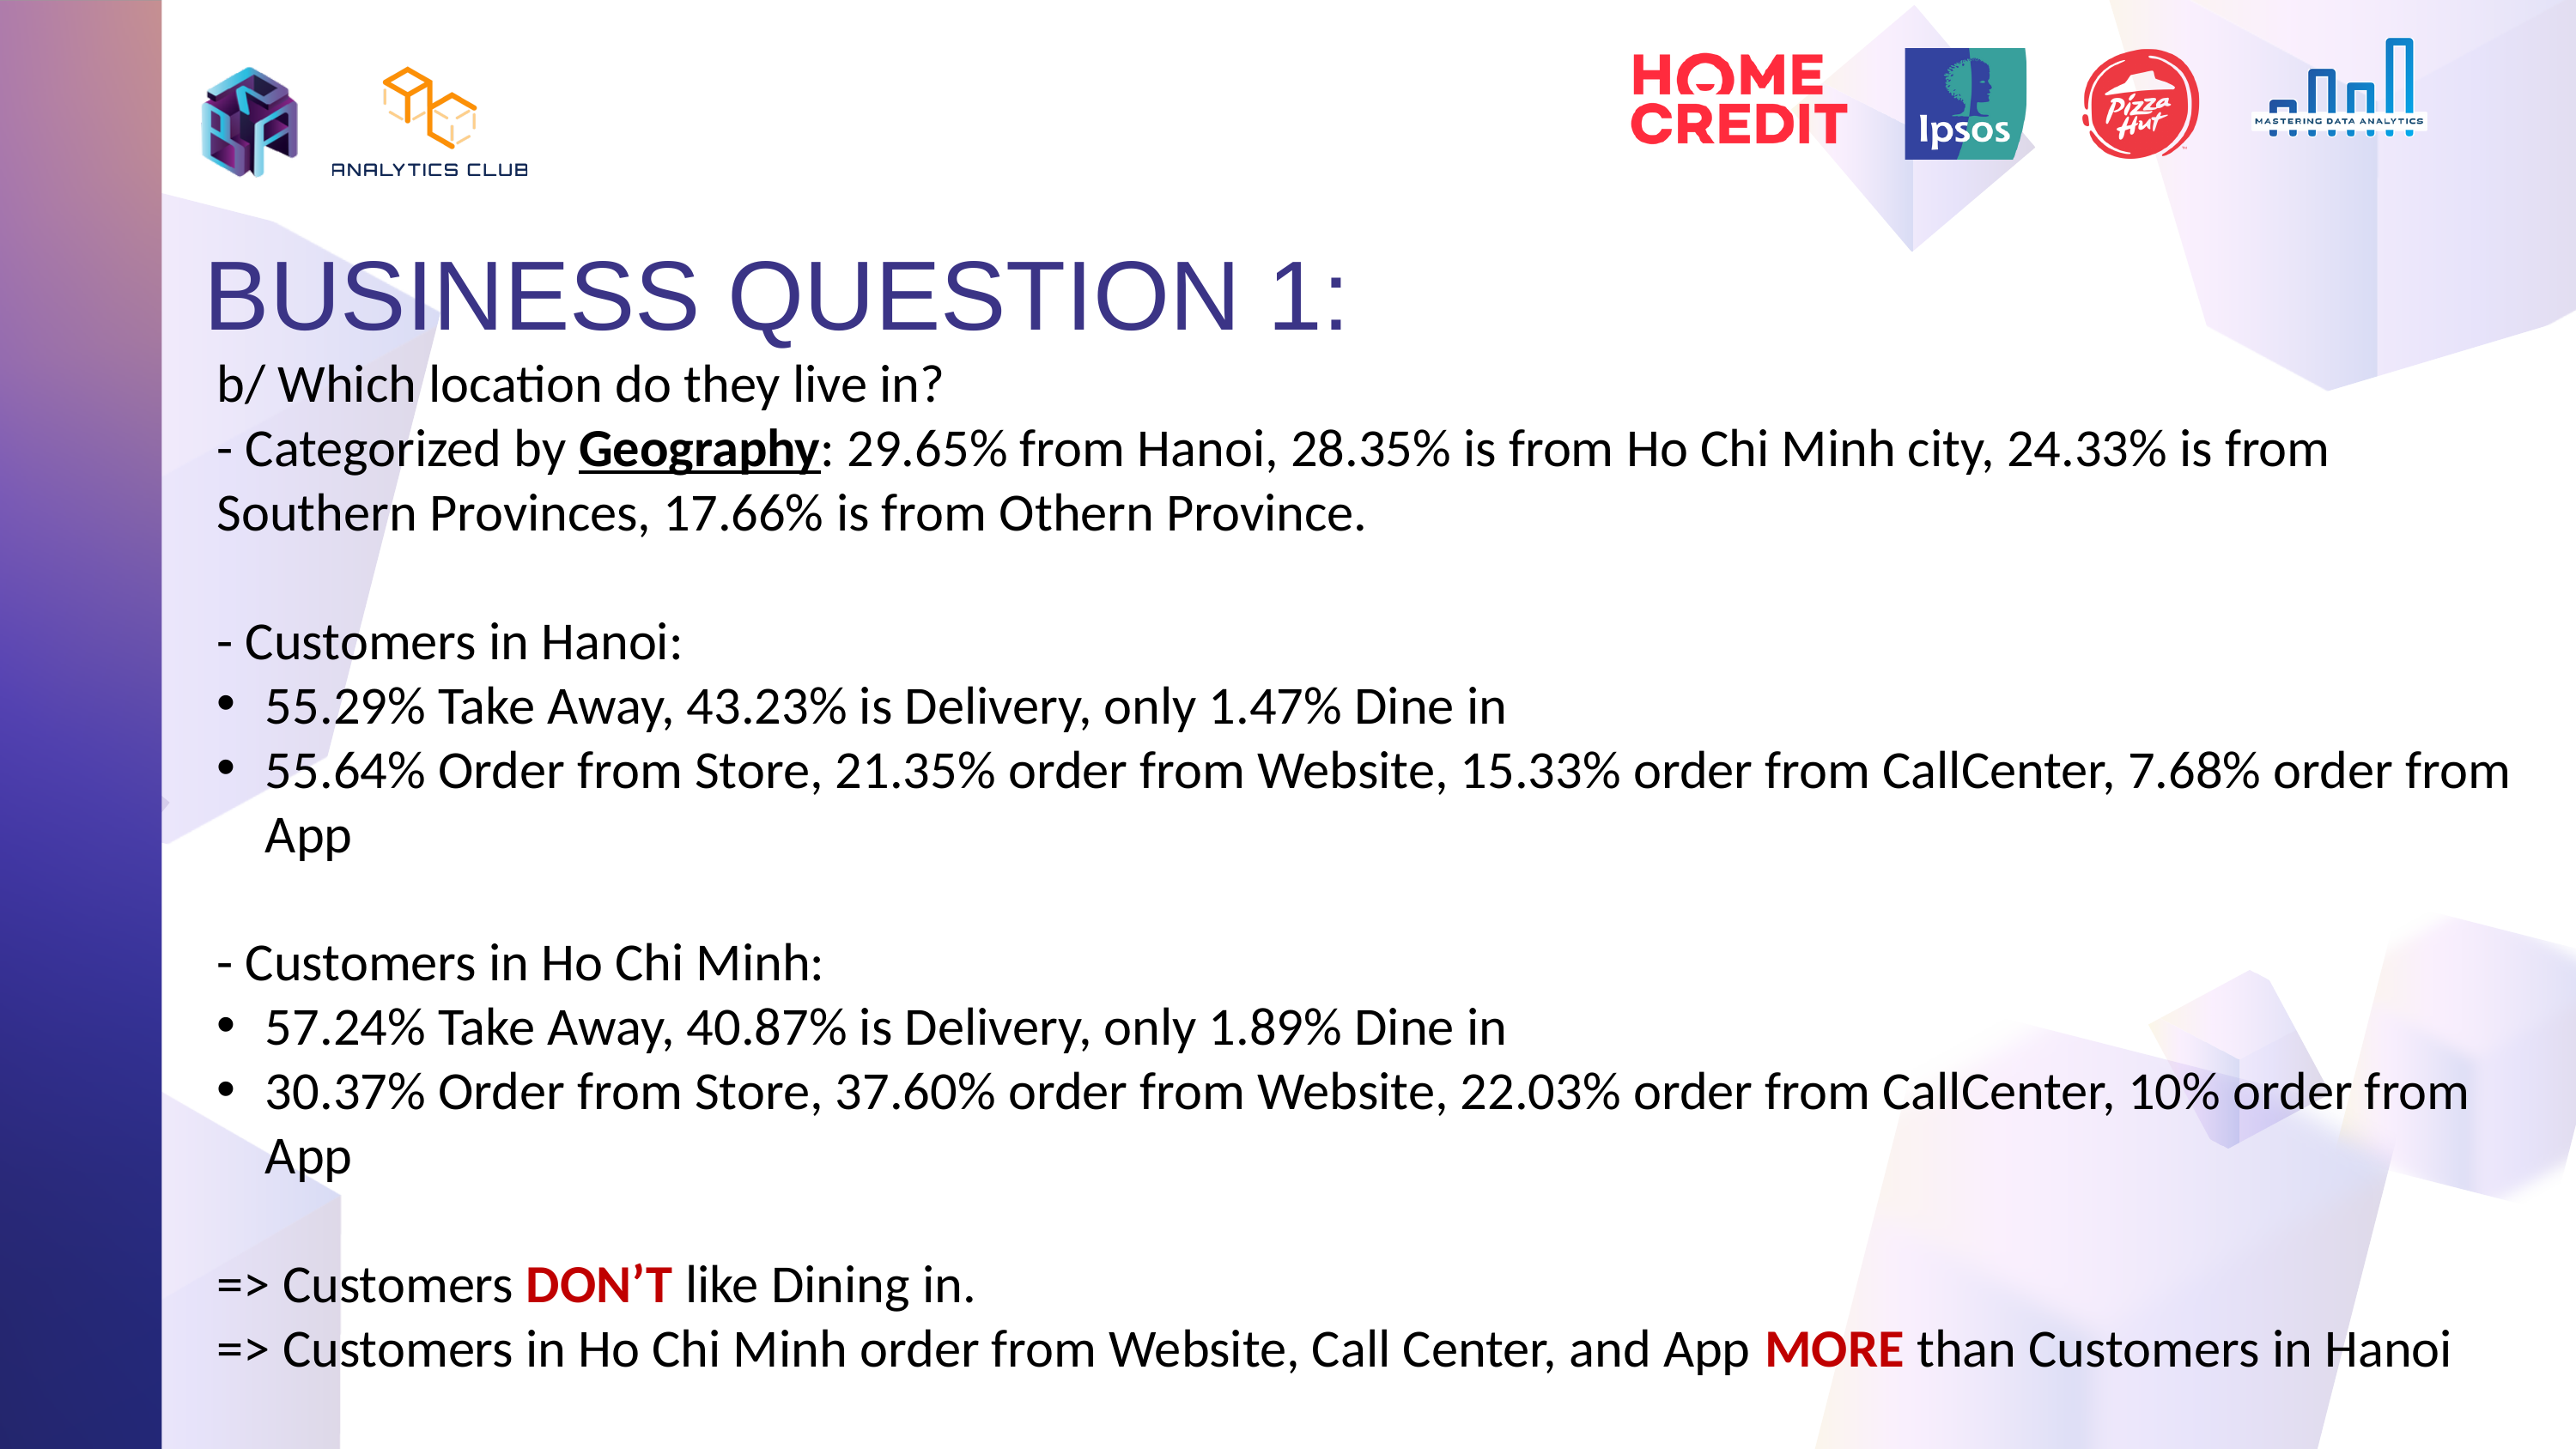

BUSINESS QUESTION 1:
b/ Which location do they live in?
- Categorized by Geography: 29.65% from Hanoi, 28.35% is from Ho Chi Minh city, 24.33% is from Southern Provinces, 17.66% is from Othern Province.

- Customers in Hanoi:
55.29% Take Away, 43.23% is Delivery, only 1.47% Dine in
55.64% Order from Store, 21.35% order from Website, 15.33% order from CallCenter, 7.68% order from App

- Customers in Ho Chi Minh:
57.24% Take Away, 40.87% is Delivery, only 1.89% Dine in
30.37% Order from Store, 37.60% order from Website, 22.03% order from CallCenter, 10% order from App

=> Customers DON’T like Dining in.
=> Customers in Ho Chi Minh order from Website, Call Center, and App MORE than Customers in Hanoi